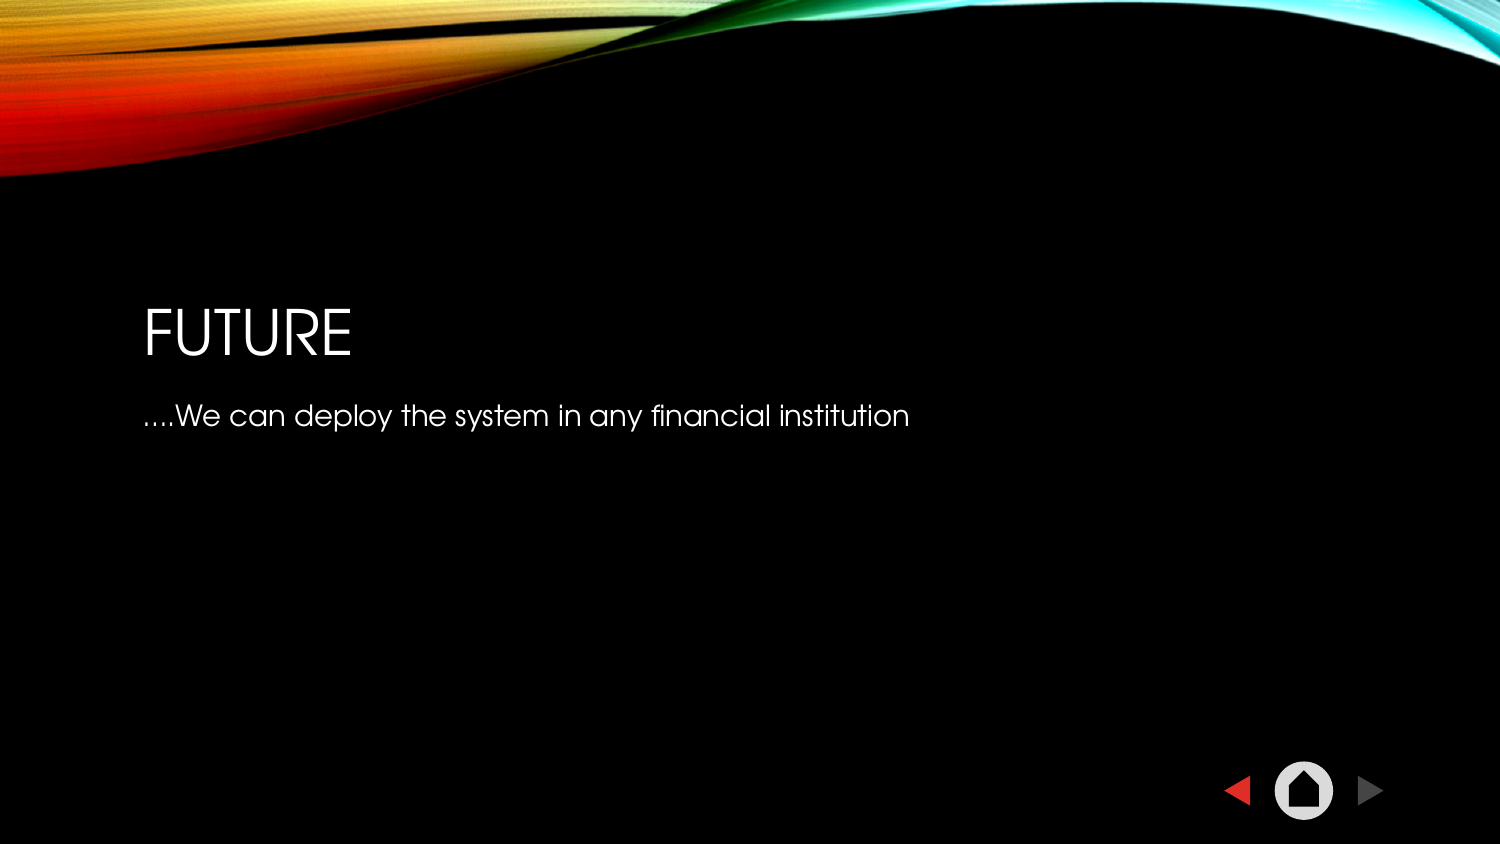

# FUTURE
….We can deploy the system in any financial institution